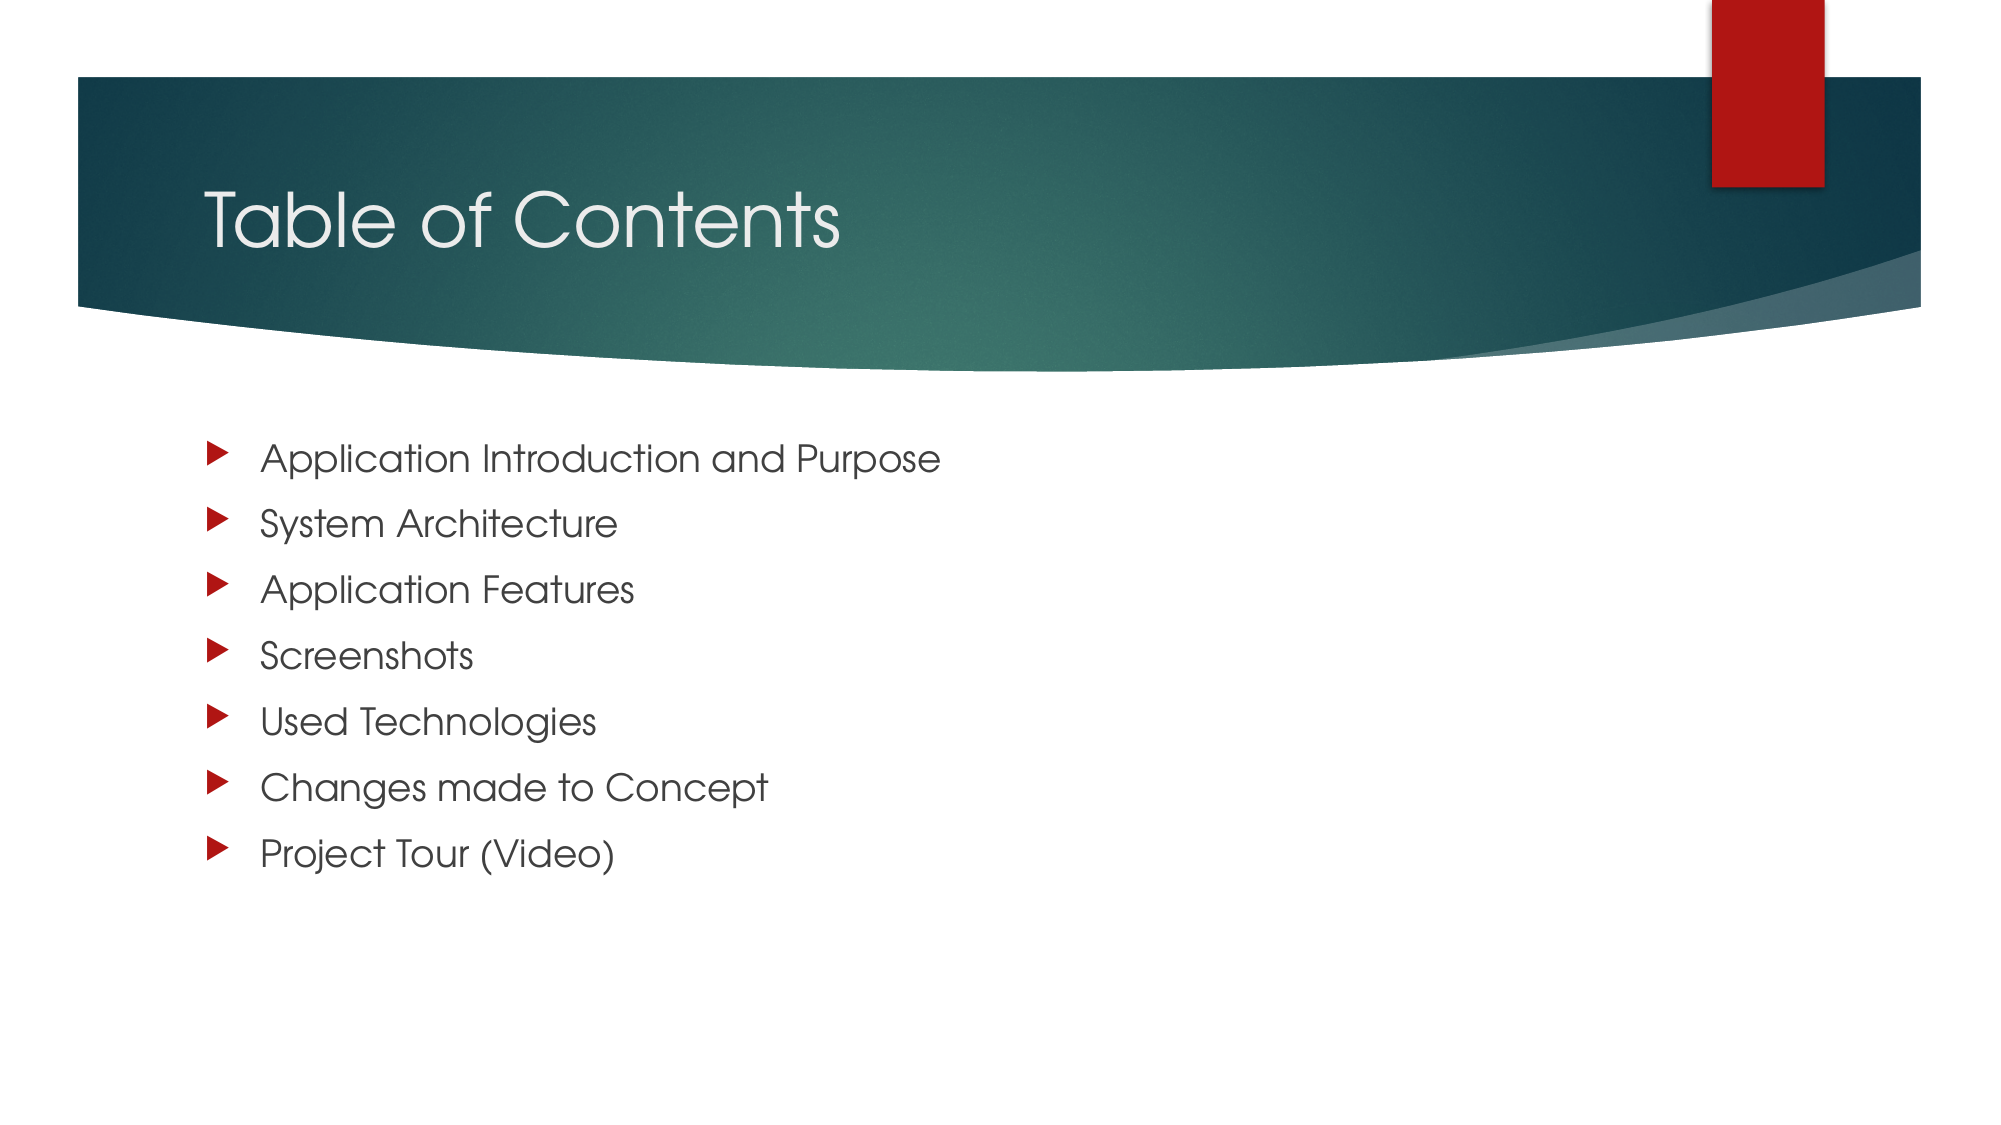

# Table of Contents
Application Introduction and Purpose
System Architecture
Application Features
Screenshots
Used Technologies
Changes made to Concept
Project Tour (Video)